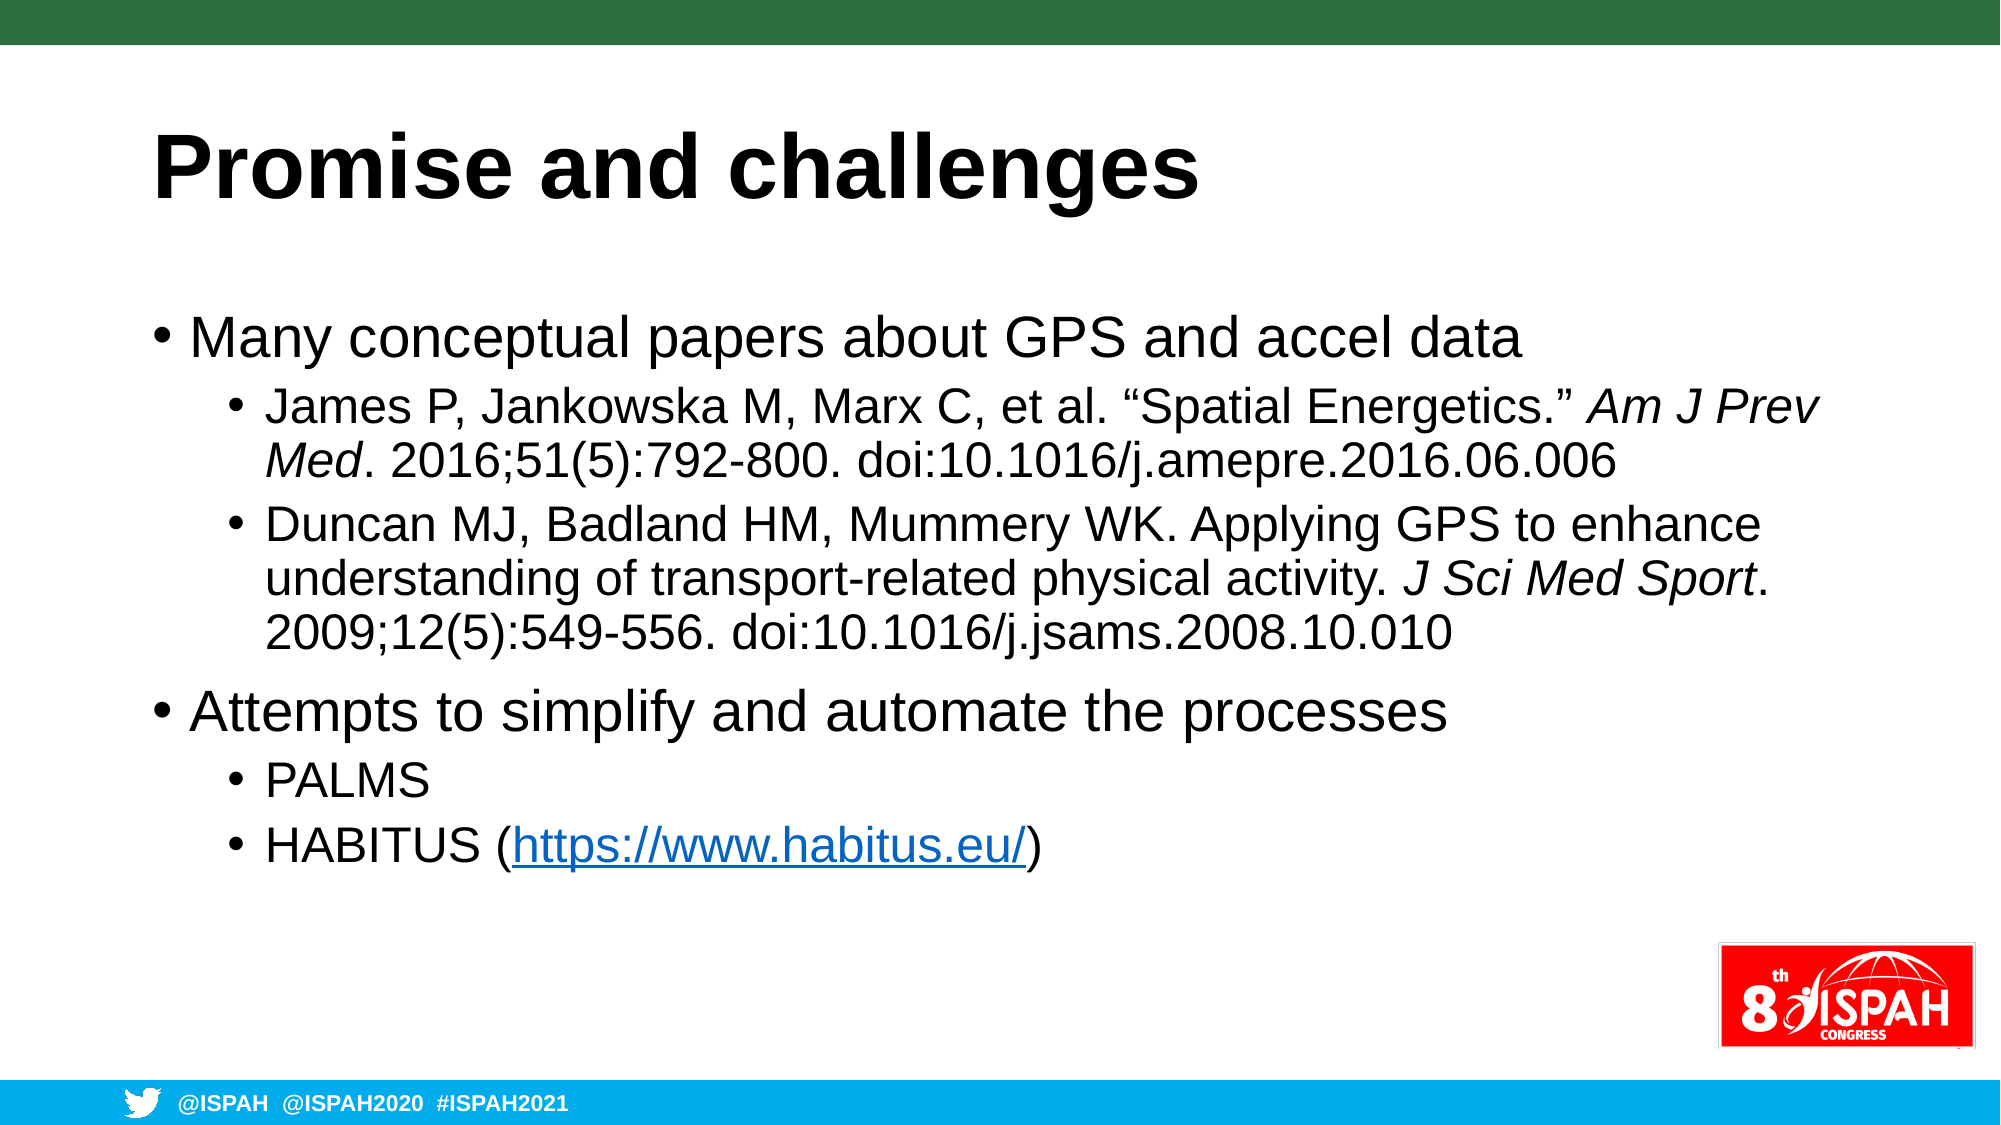

# Promise and challenges
Many conceptual papers about GPS and accel data
James P, Jankowska M, Marx C, et al. “Spatial Energetics.” Am J Prev Med. 2016;51(5):792-800. doi:10.1016/j.amepre.2016.06.006
Duncan MJ, Badland HM, Mummery WK. Applying GPS to enhance understanding of transport-related physical activity. J Sci Med Sport. 2009;12(5):549-556. doi:10.1016/j.jsams.2008.10.010
Attempts to simplify and automate the processes
PALMS
HABITUS (https://www.habitus.eu/)